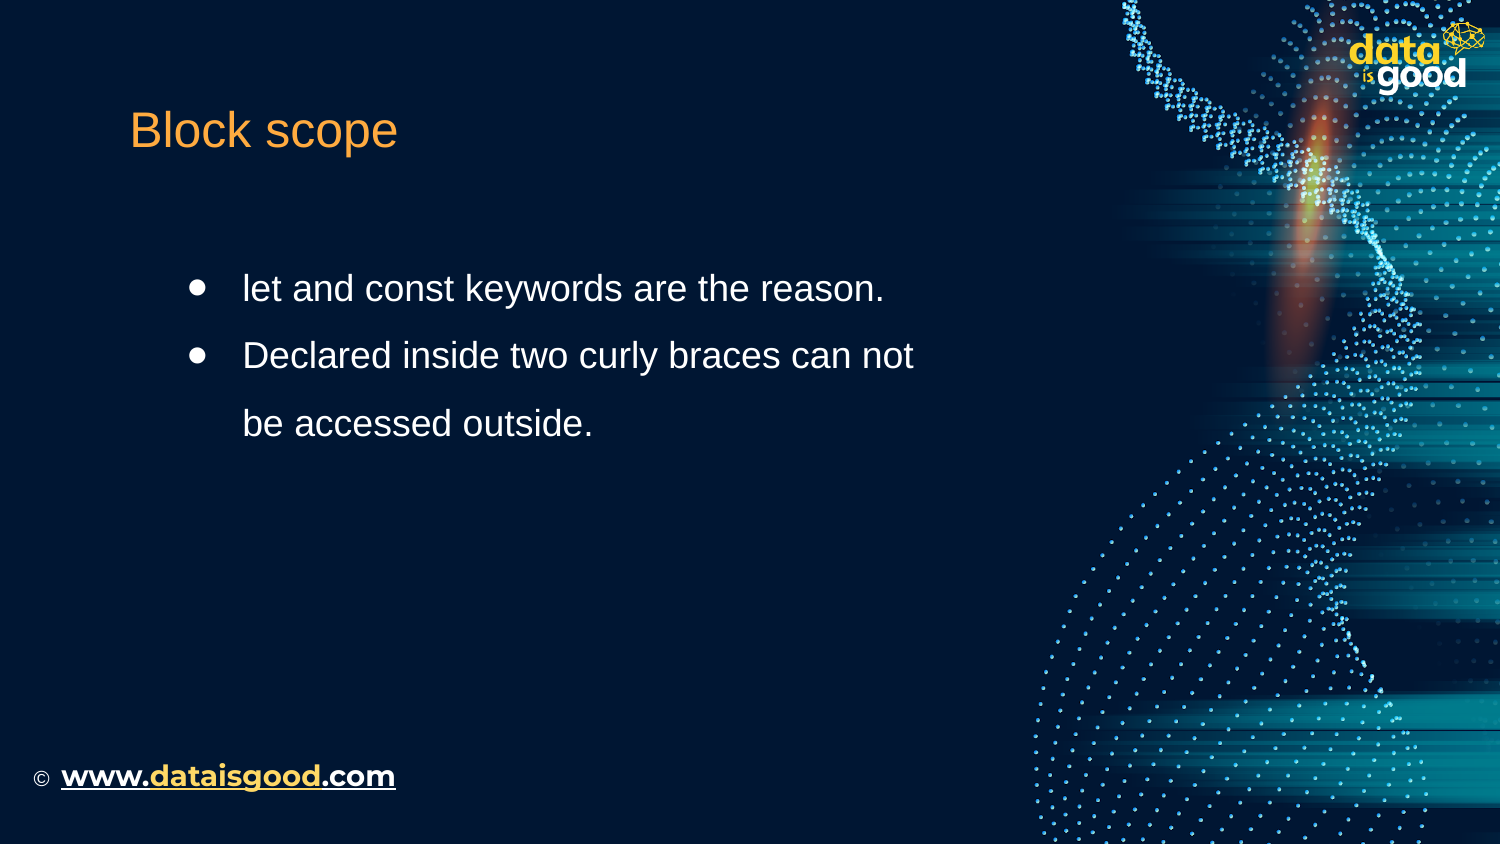

# Block scope
let and const keywords are the reason.
Declared inside two curly braces can not be accessed outside.